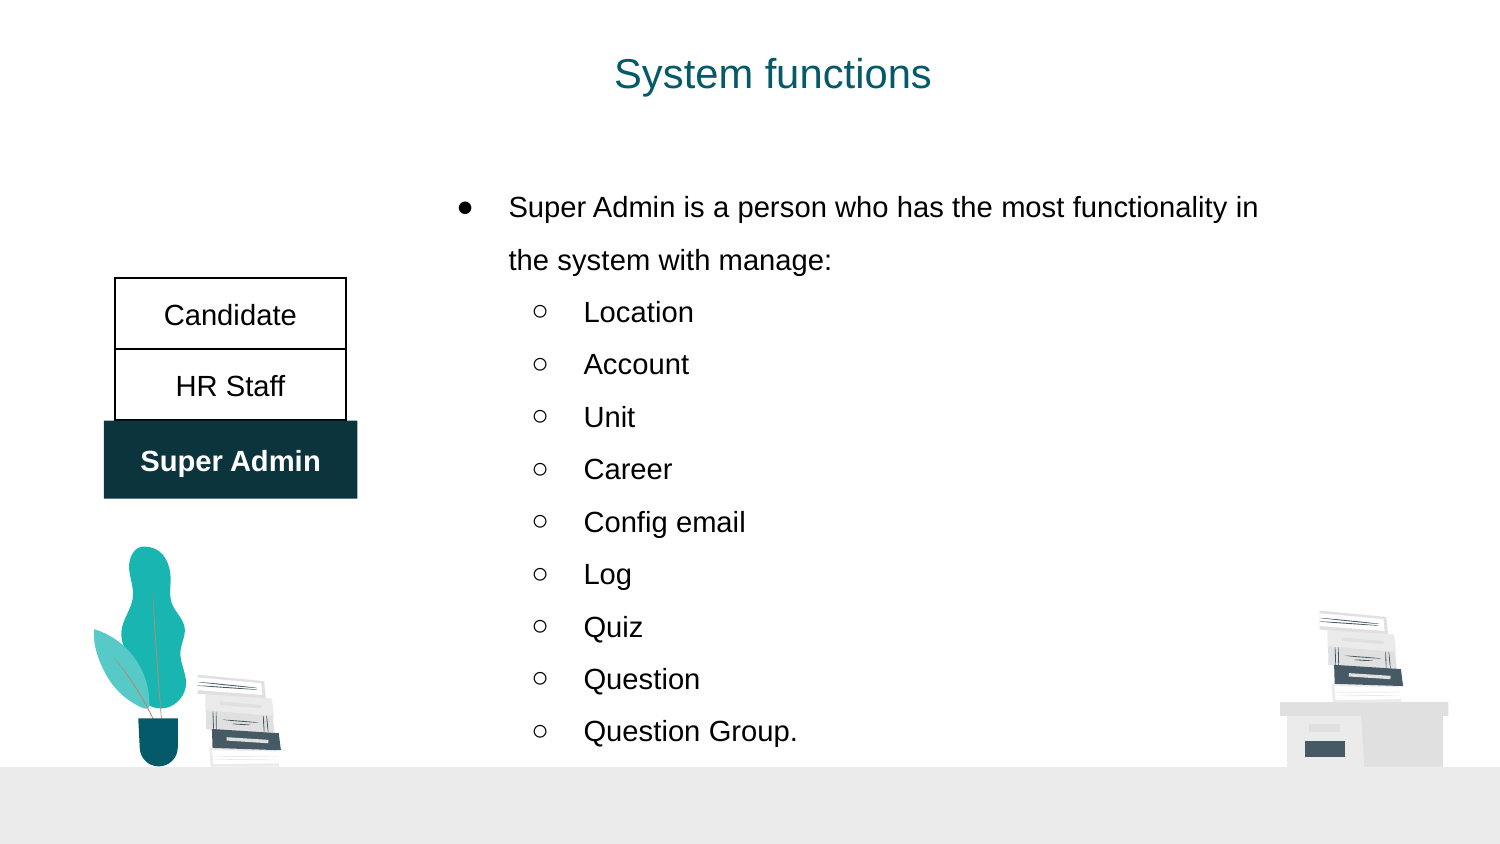

System functions
Super Admin is a person who has the most functionality in the system with manage:
Location
Account
Unit
Career
Config email
Log
Quiz
Question
Question Group.

Candidate
HR Staff
Super Admin